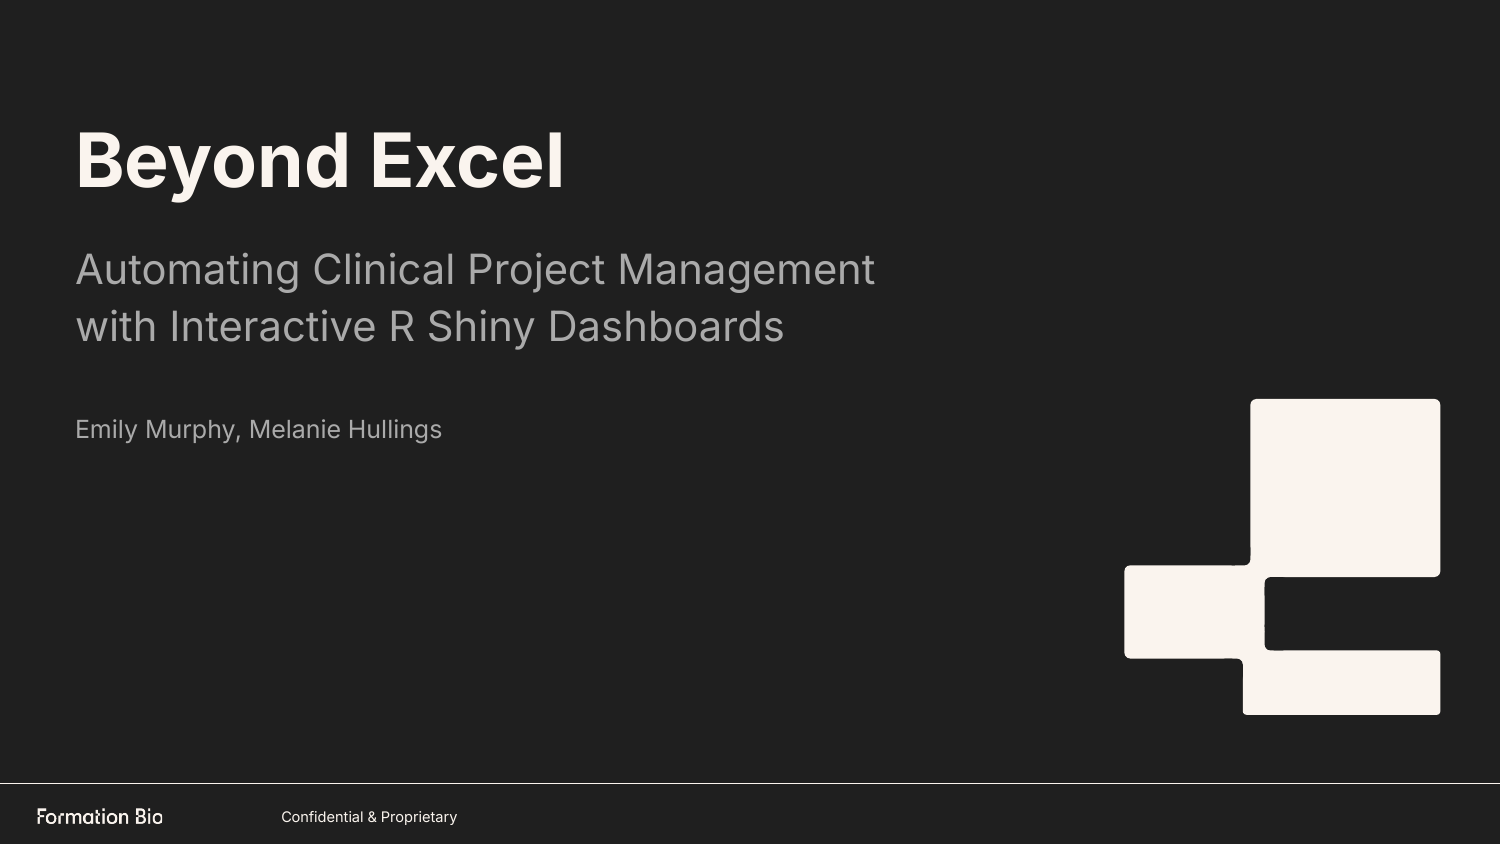

Beyond Excel
Automating Clinical Project Management with Interactive R Shiny Dashboards

Emily Murphy, Melanie Hullings